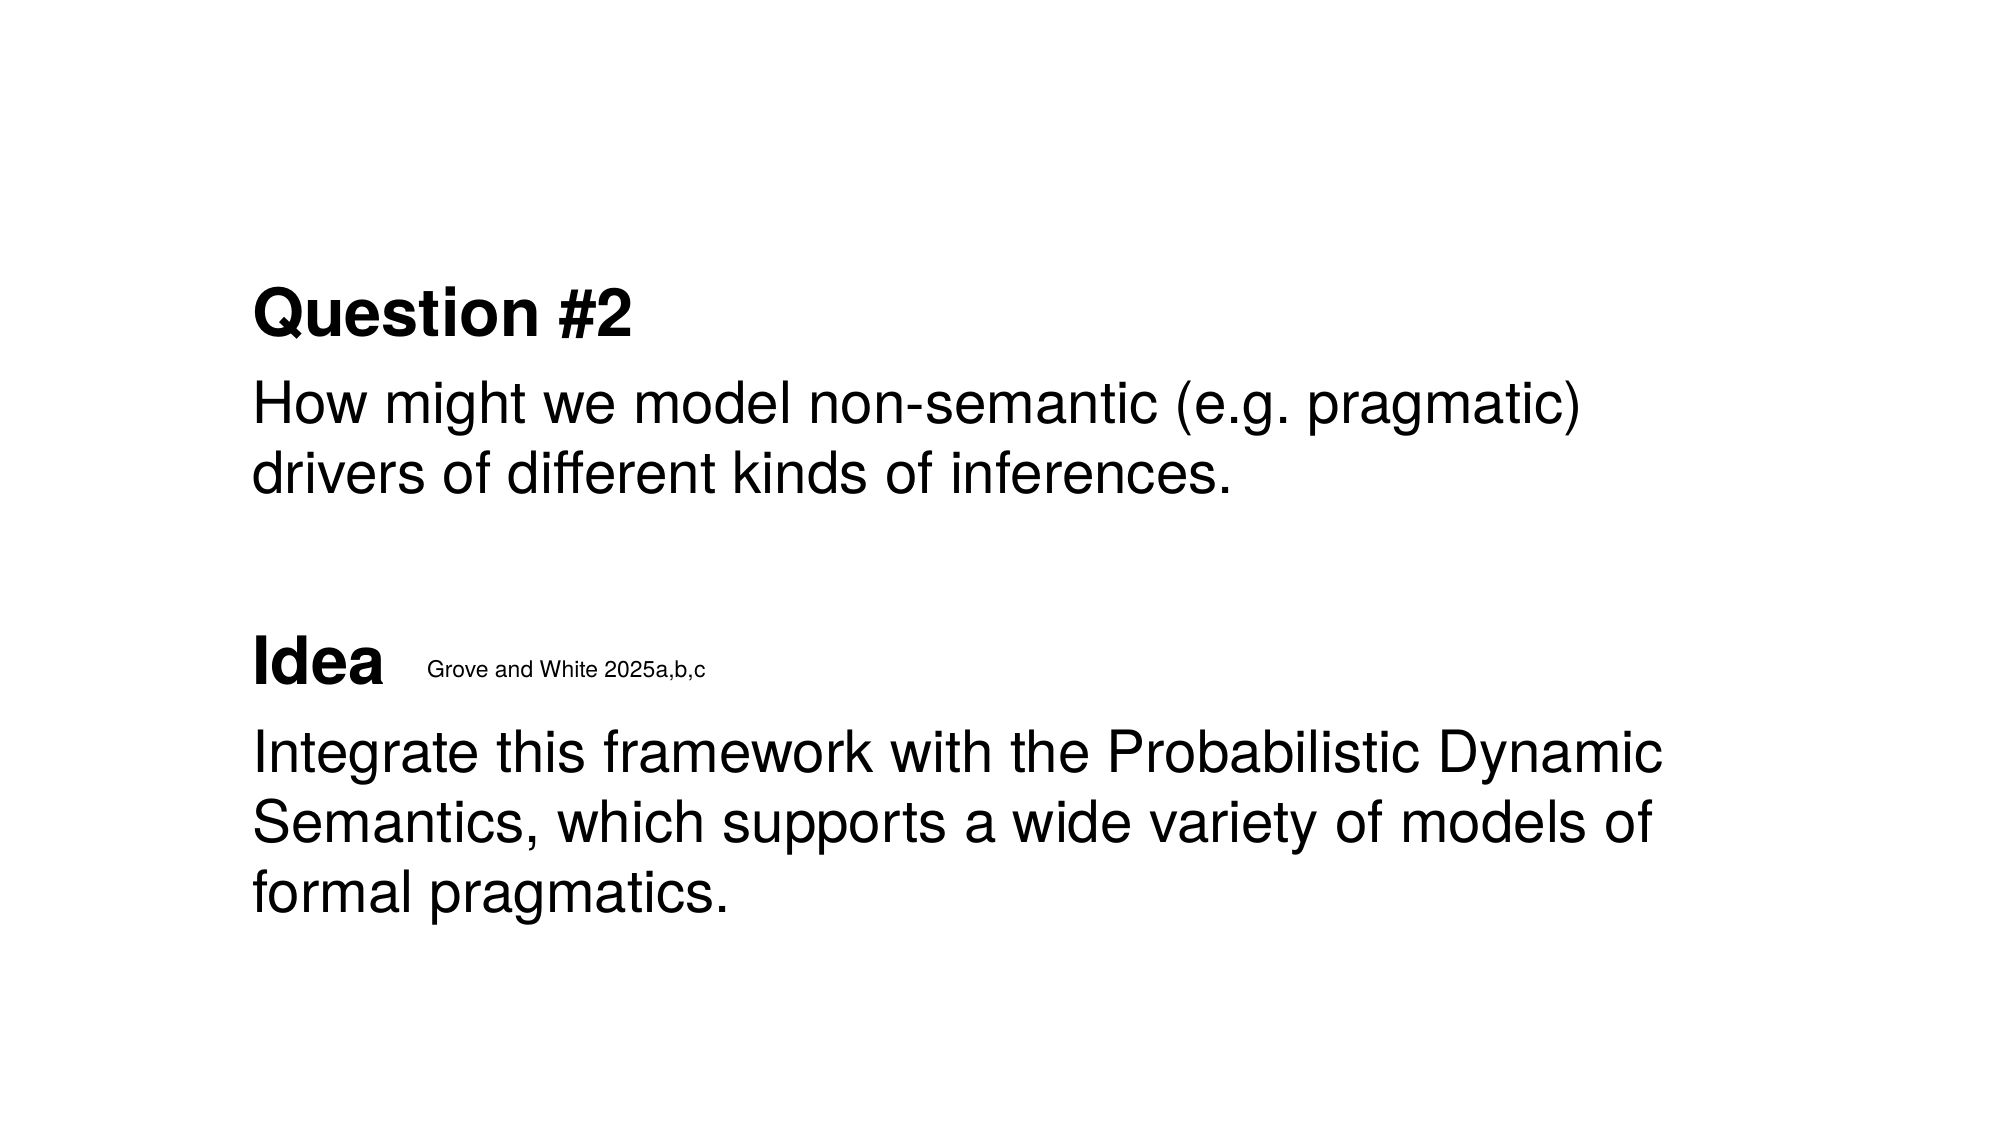

Question #2
How might we model non-semantic (e.g. pragmatic) drivers of different kinds of inferences.
Idea
Integrate this framework with the Probabilistic Dynamic Semantics, which supports a wide variety of models of formal pragmatics.

Grove and White 2025a,b,c